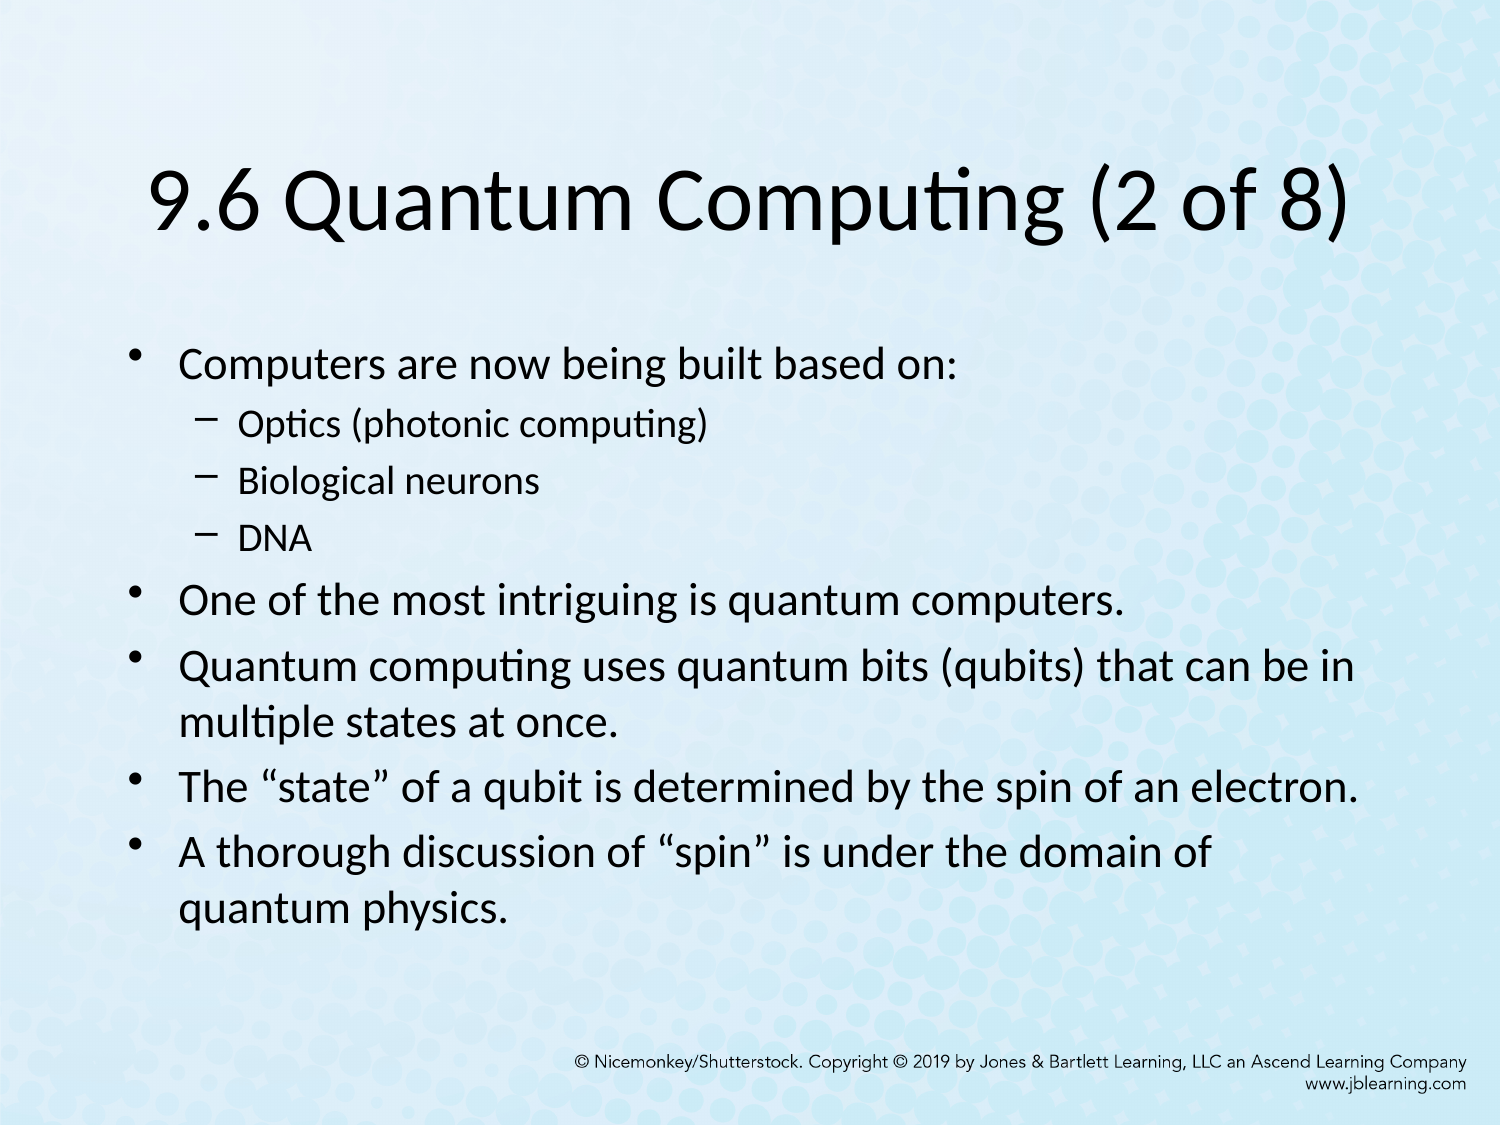

# 9.6 Quantum Computing (2 of 8)
Computers are now being built based on:
Optics (photonic computing)
Biological neurons
DNA
One of the most intriguing is quantum computers.
Quantum computing uses quantum bits (qubits) that can be in multiple states at once.
The “state” of a qubit is determined by the spin of an electron.
A thorough discussion of “spin” is under the domain of quantum physics.